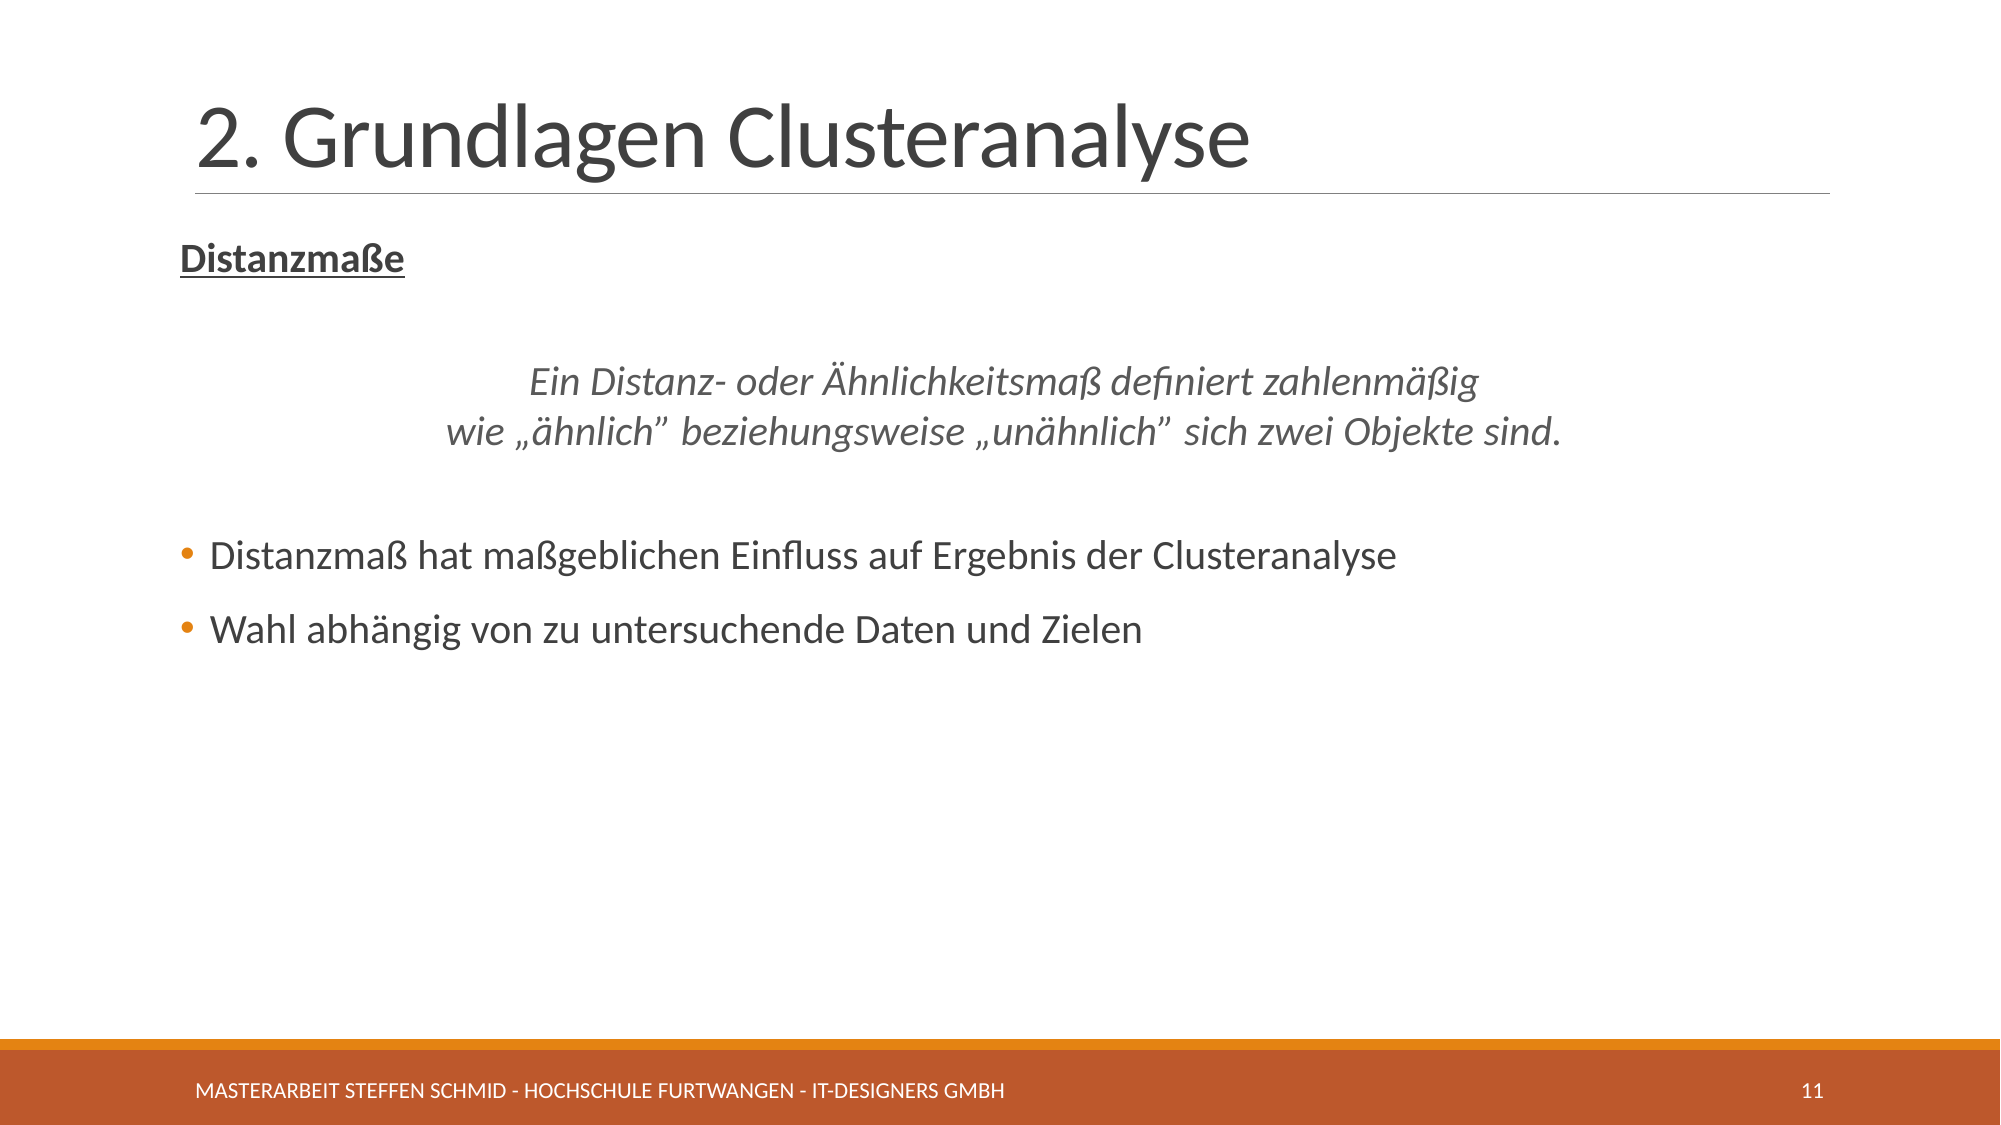

# 2. Grundlagen Clusteranalyse
Distanzmaße

Distanzmaß hat maßgeblichen Einfluss auf Ergebnis der Clusteranalyse
Wahl abhängig von zu untersuchende Daten und Zielen
Ein Distanz- oder Ähnlichkeitsmaß definiert zahlenmäßig
wie „ähnlich” beziehungsweise „unähnlich” sich zwei Objekte sind.
Masterarbeit Steffen Schmid - Hochschule Furtwangen - IT-Designers GmbH
11